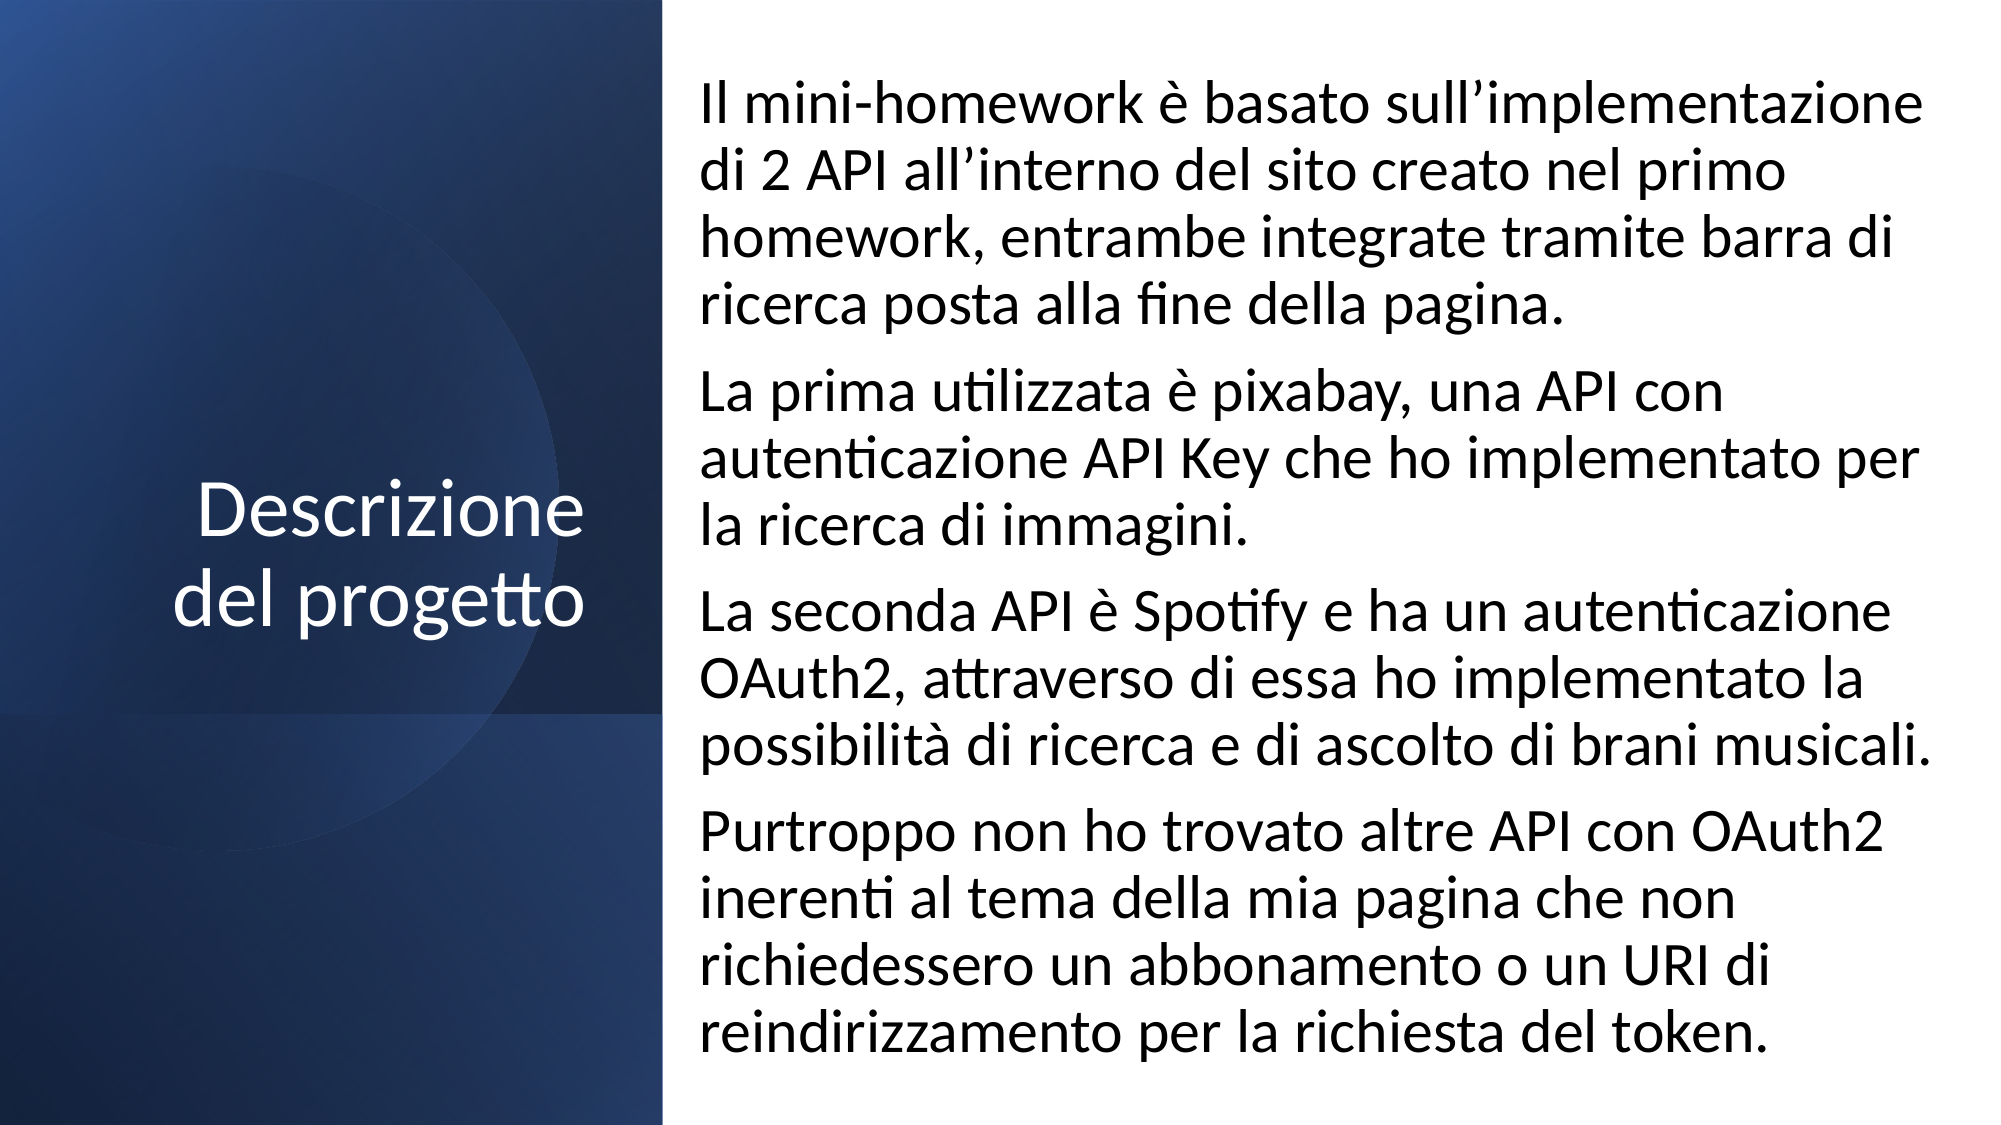

Il mini-homework è basato sull’implementazione di 2 API all’interno del sito creato nel primo homework, entrambe integrate tramite barra di ricerca posta alla fine della pagina.
La prima utilizzata è pixabay, una API con autenticazione API Key che ho implementato per la ricerca di immagini.
La seconda API è Spotify e ha un autenticazione OAuth2, attraverso di essa ho implementato la possibilità di ricerca e di ascolto di brani musicali.
Purtroppo non ho trovato altre API con OAuth2 inerenti al tema della mia pagina che non richiedessero un abbonamento o un URI di reindirizzamento per la richiesta del token.
# Descrizione del progetto